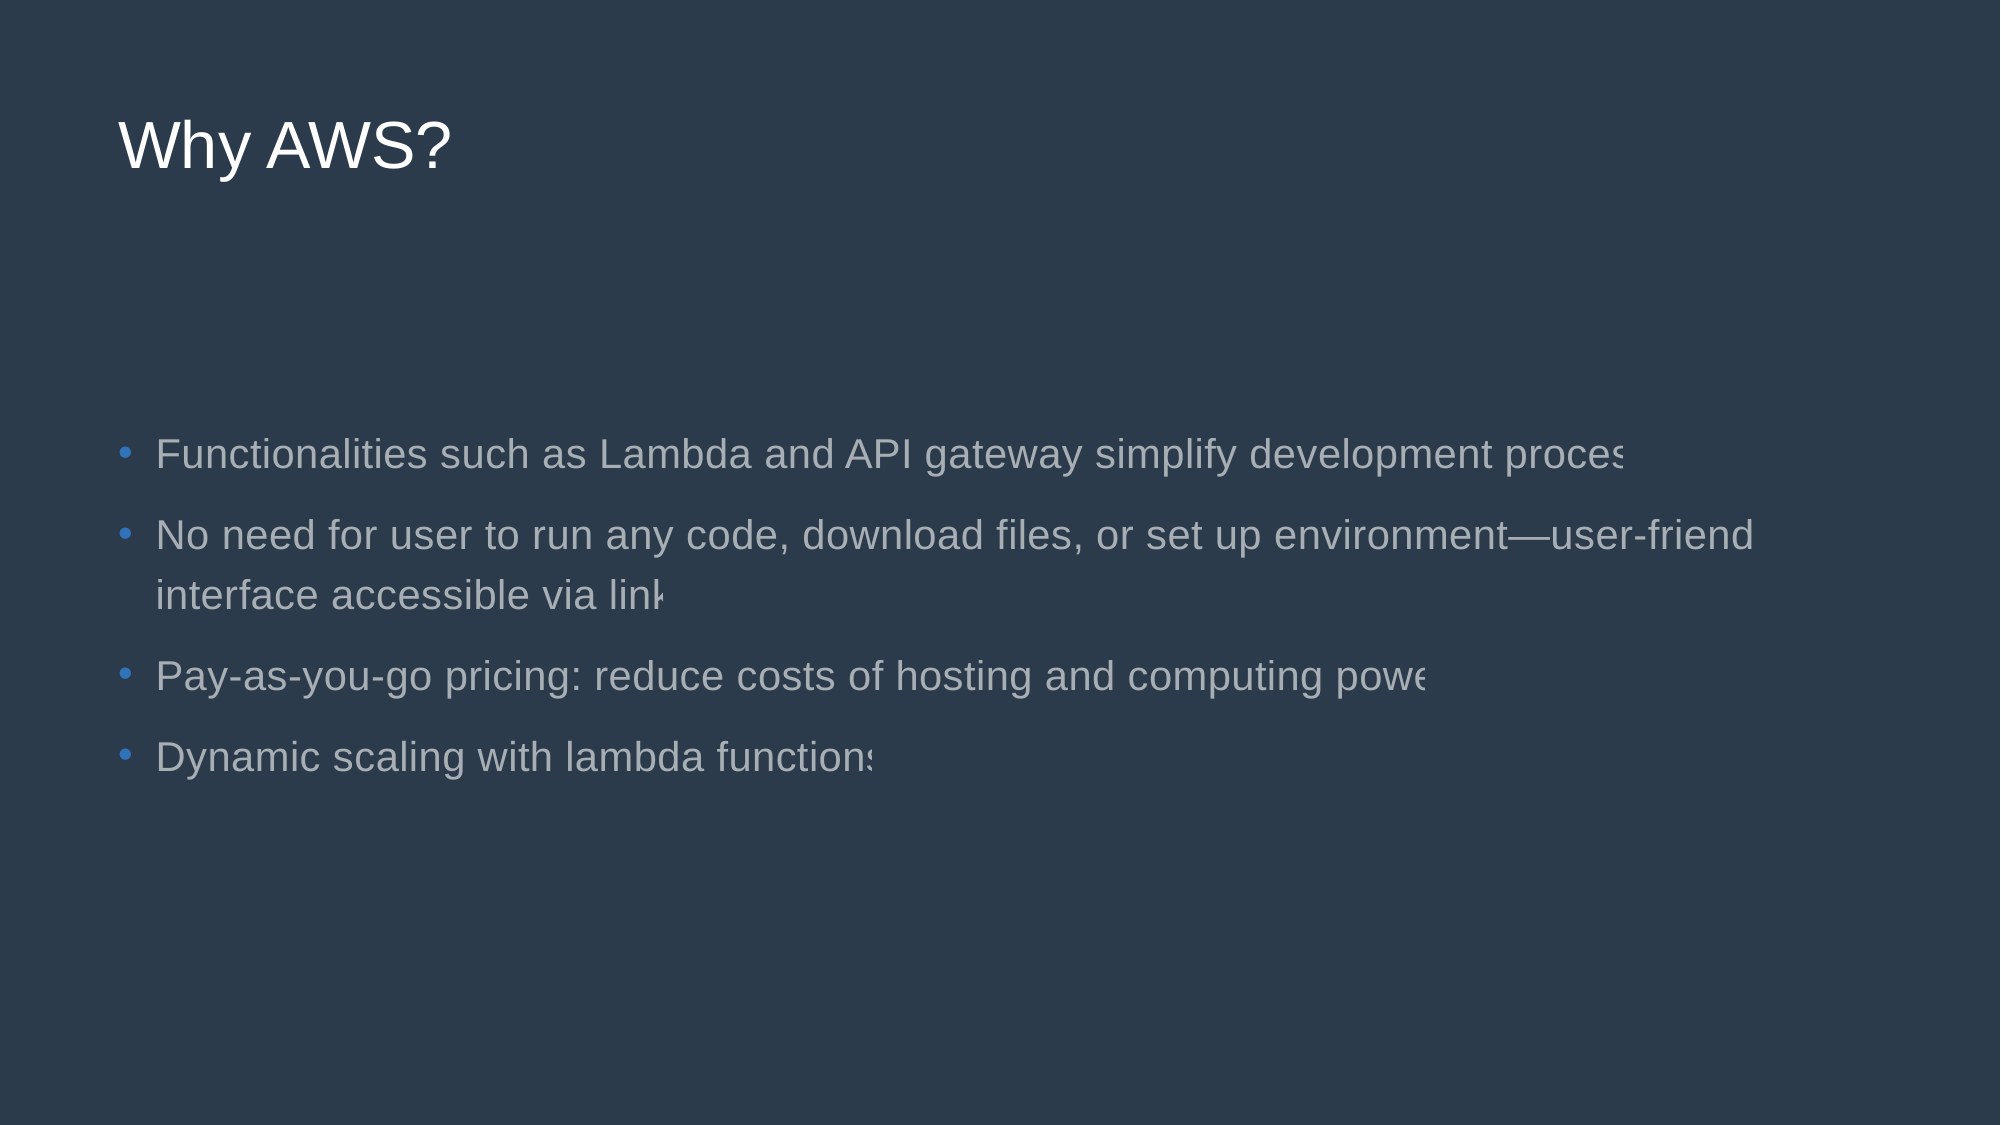

# Why AWS?
Functionalities such as Lambda and API gateway simplify development process
No need for user to run any code, download files, or set up environment—user-friendly interface accessible via link
Pay-as-you-go pricing: reduce costs of hosting and computing power
Dynamic scaling with lambda functions